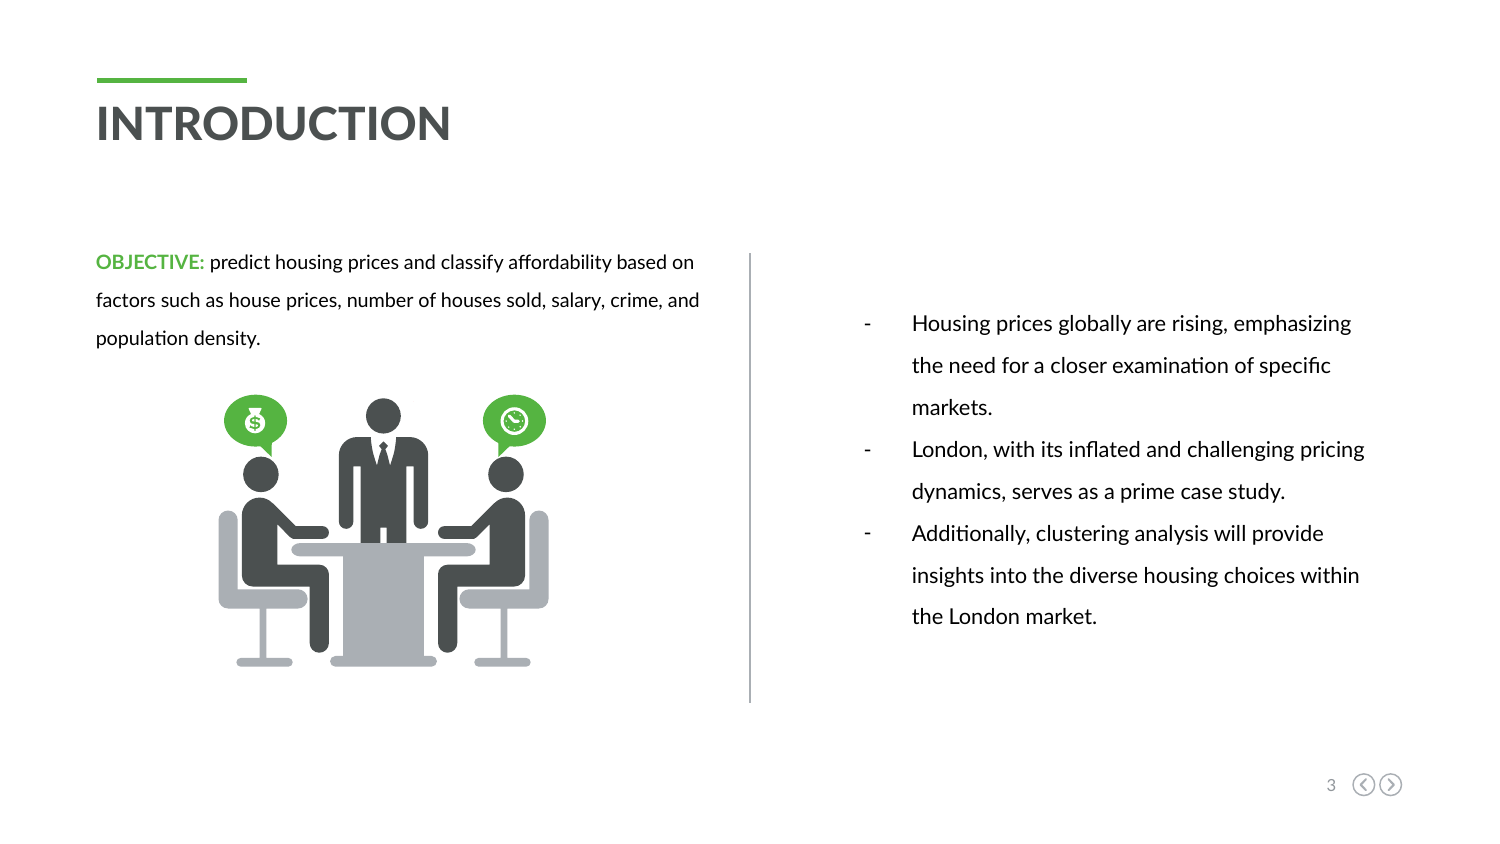

INTRODUCTION
OBJECTIVE: predict housing prices and classify affordability based on factors such as house prices, number of houses sold, salary, crime, and population density.
Housing prices globally are rising, emphasizing the need for a closer examination of specific markets.
London, with its inflated and challenging pricing dynamics, serves as a prime case study.
Additionally, clustering analysis will provide insights into the diverse housing choices within the London market.